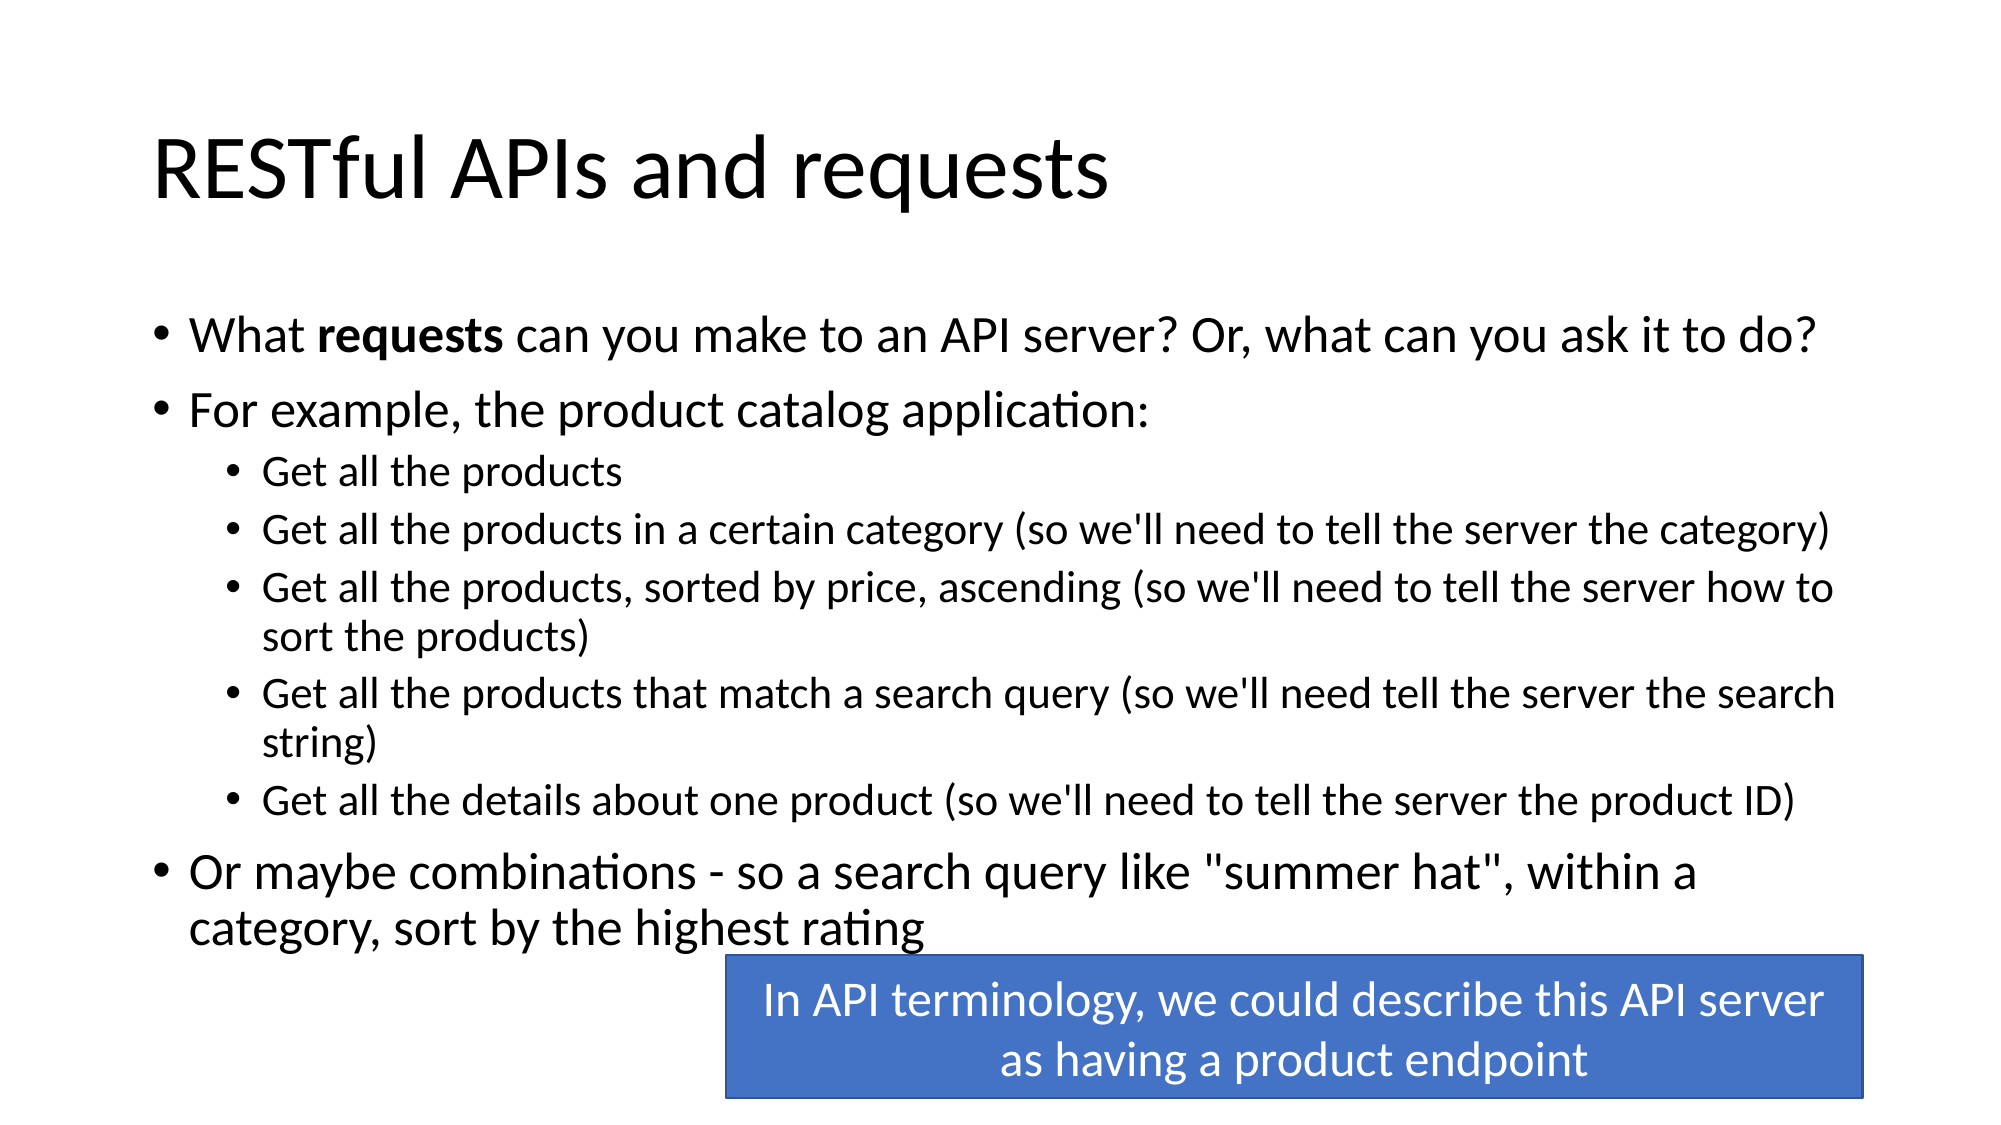

# RESTful APIs and requests
What requests can you make to an API server? Or, what can you ask it to do?
For example, the product catalog application:
Get all the products
Get all the products in a certain category (so we'll need to tell the server the category)
Get all the products, sorted by price, ascending (so we'll need to tell the server how to sort the products)
Get all the products that match a search query (so we'll need tell the server the search string)
Get all the details about one product (so we'll need to tell the server the product ID)
Or maybe combinations - so a search query like "summer hat", within a category, sort by the highest rating

In API terminology, we could describe this API server as having a product endpoint